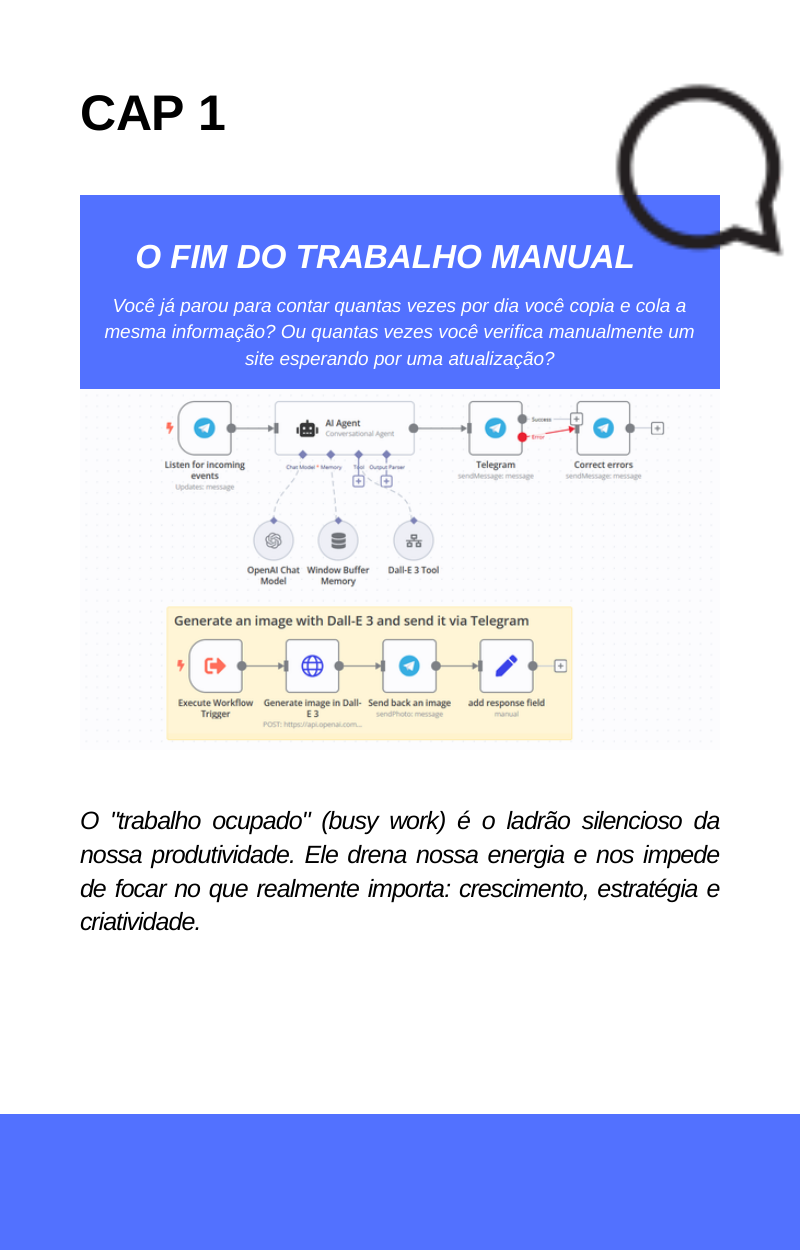

CAP 1

O FIM DO TRABALHO MANUAL
Você já parou para contar quantas vezes por dia você copia e cola a mesma informação? Ou quantas vezes você verifica manualmente um site esperando por uma atualização?

O "trabalho ocupado" (busy work) é o ladrão silencioso da nossa produtividade. Ele drena nossa energia e nos impede de focar no que realmente importa: crescimento, estratégia e criatividade.